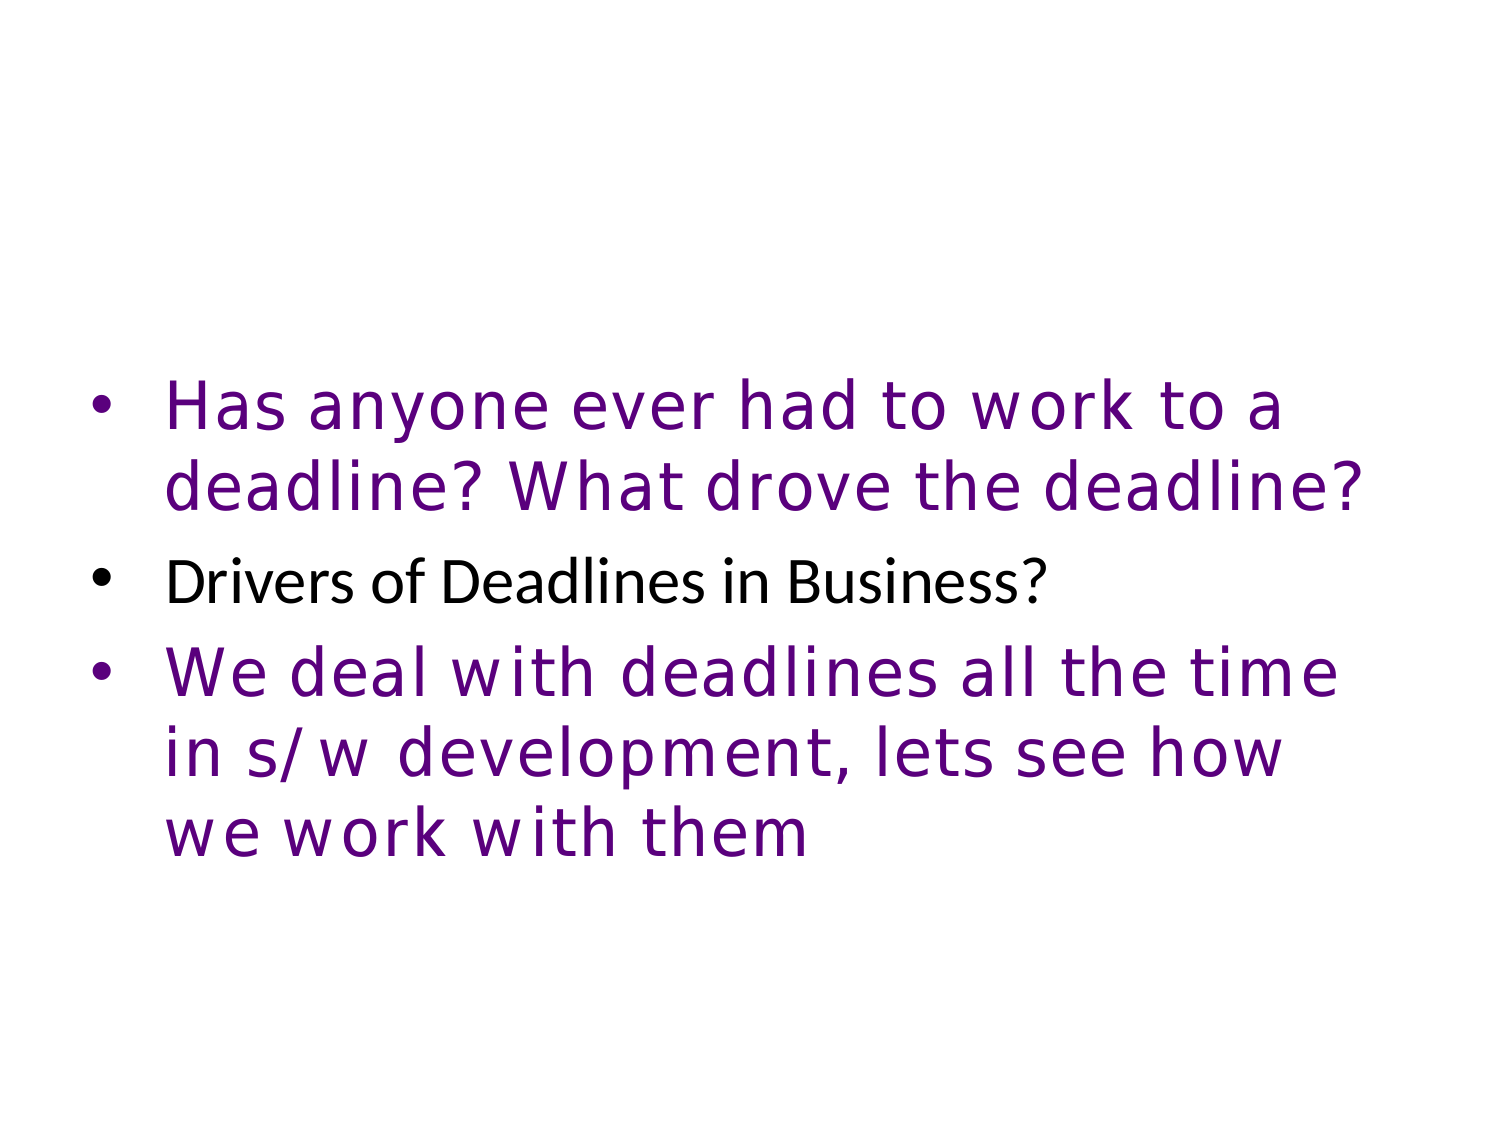

#

Has anyone ever had to work to a deadline? What drove the deadline?
Drivers of Deadlines in Business?
We deal with deadlines all the time in s/w development, lets see how we work with them